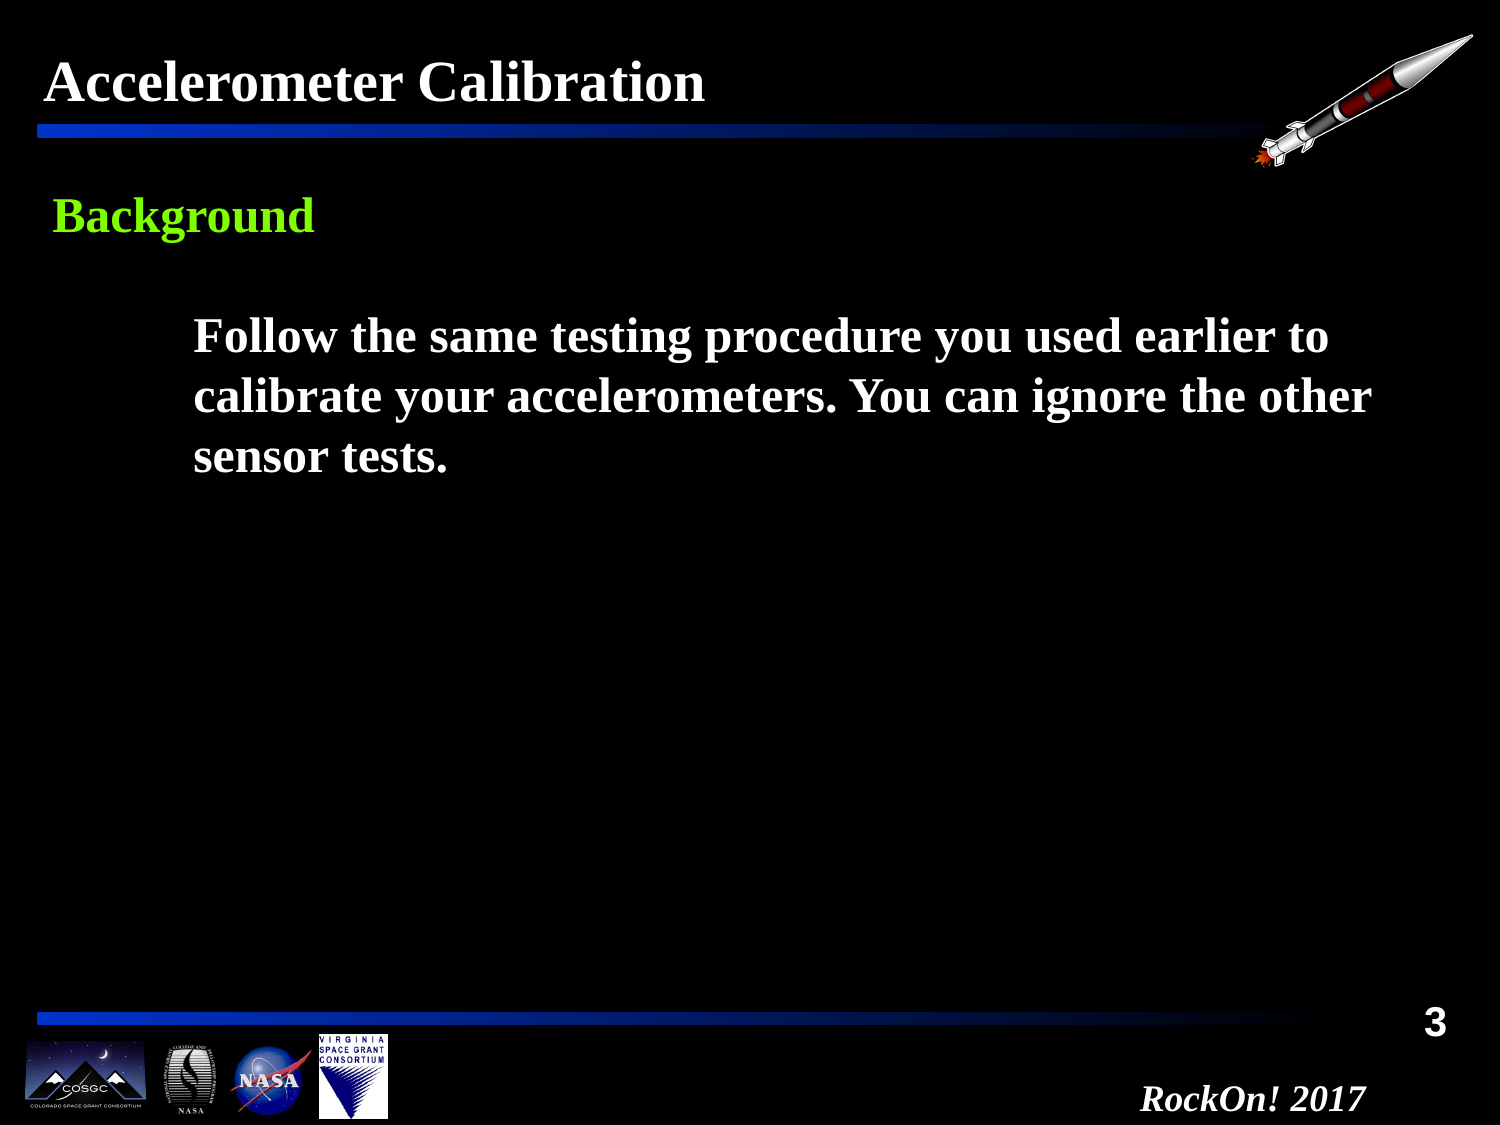

Accelerometer Calibration
Background

Follow the same testing procedure you used earlier to calibrate your accelerometers. You can ignore the other sensor tests.

3